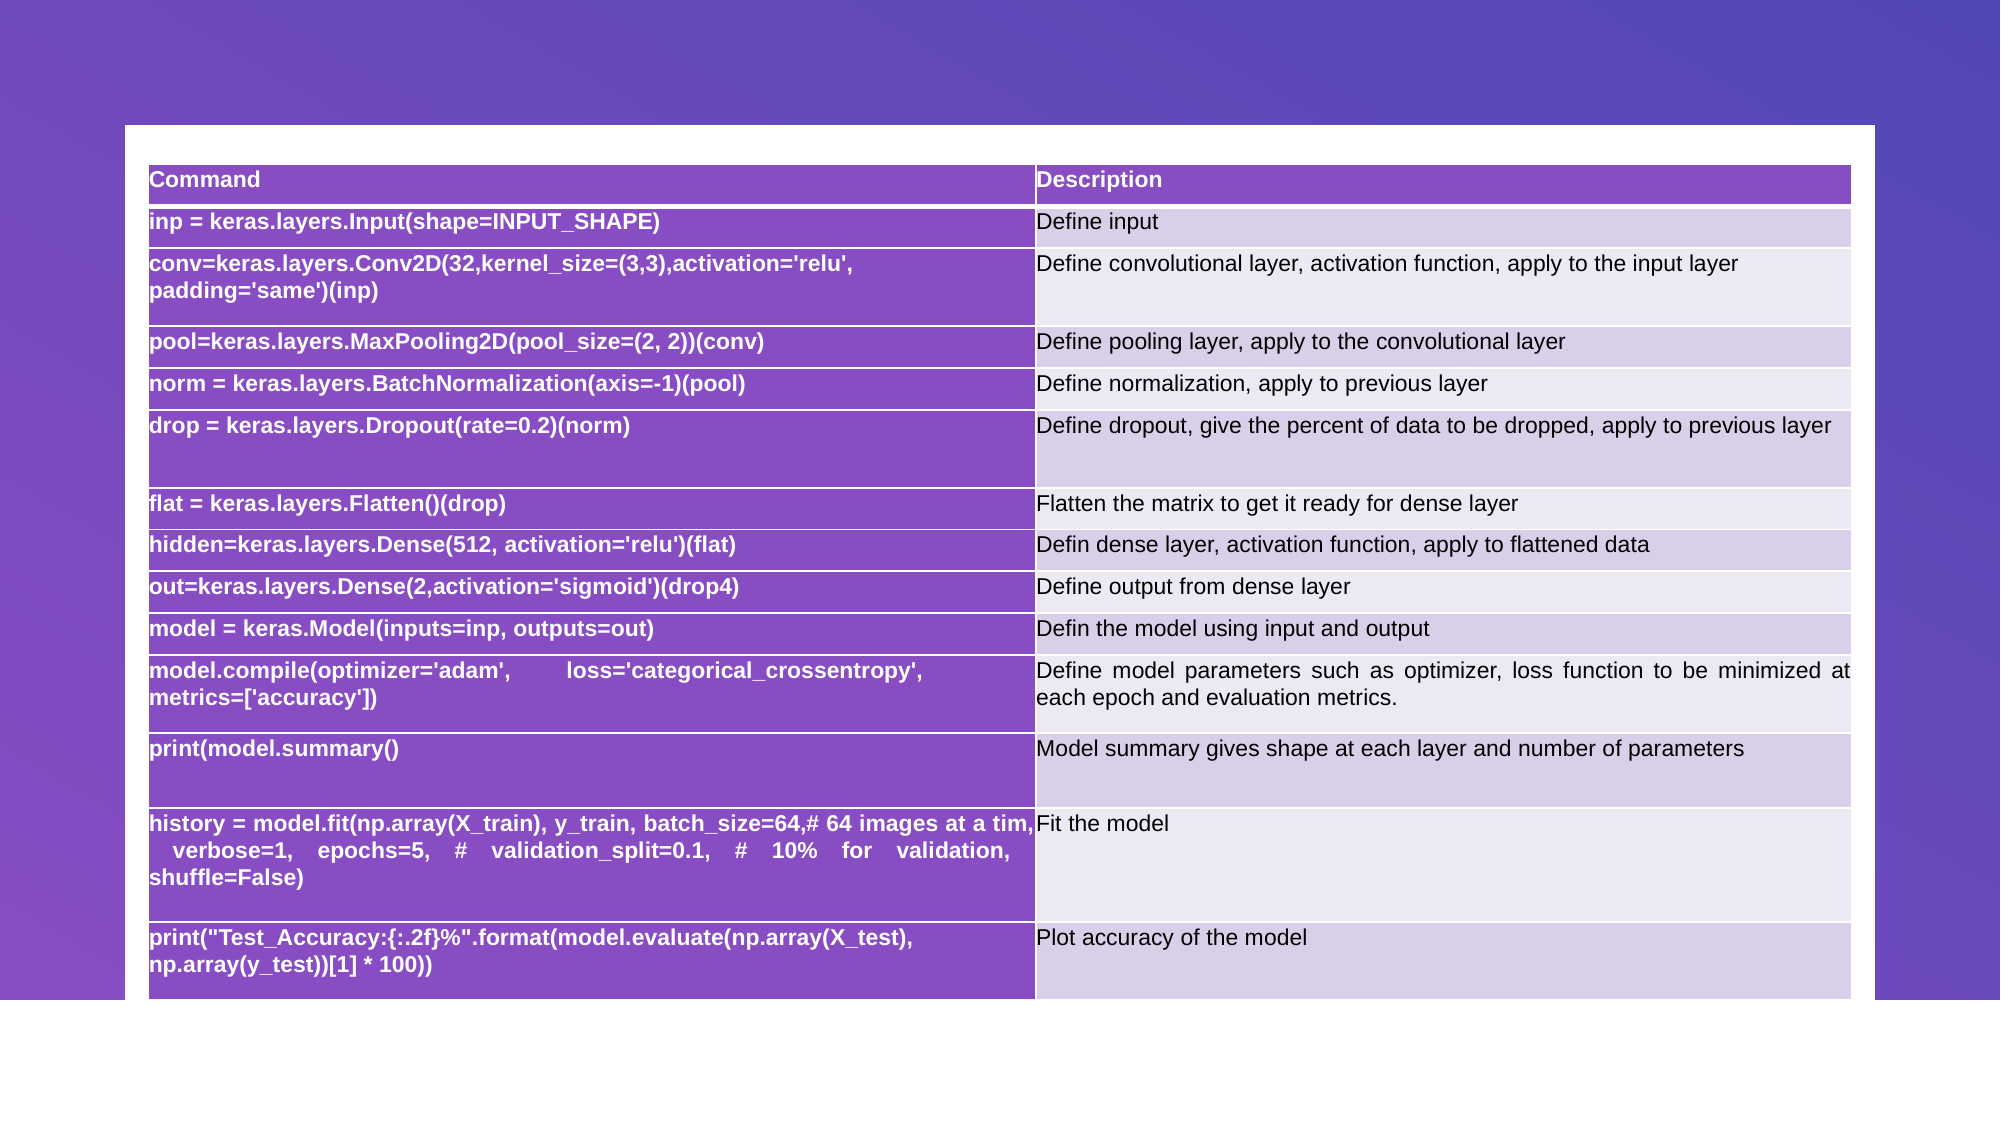

| Command | Description |
| --- | --- |
| inp = keras.layers.Input(shape=INPUT\_SHAPE) | Define input |
| conv=keras.layers.Conv2D(32,kernel\_size=(3,3),activation='relu', padding='same')(inp) | Define convolutional layer, activation function, apply to the input layer |
| pool=keras.layers.MaxPooling2D(pool\_size=(2, 2))(conv) | Define pooling layer, apply to the convolutional layer |
| norm = keras.layers.BatchNormalization(axis=-1)(pool) | Define normalization, apply to previous layer |
| drop = keras.layers.Dropout(rate=0.2)(norm) | Define dropout, give the percent of data to be dropped, apply to previous layer |
| flat = keras.layers.Flatten()(drop) | Flatten the matrix to get it ready for dense layer |
| hidden=keras.layers.Dense(512, activation='relu')(flat) | Defin dense layer, activation function, apply to flattened data |
| out=keras.layers.Dense(2,activation='sigmoid')(drop4) | Define output from dense layer |
| model = keras.Model(inputs=inp, outputs=out) | Defin the model using input and output |
| model.compile(optimizer='adam', loss='categorical\_crossentropy', metrics=['accuracy']) | Define model parameters such as optimizer, loss function to be minimized at each epoch and evaluation metrics. |
| print(model.summary() | Model summary gives shape at each layer and number of parameters |
| history = model.fit(np.array(X\_train), y\_train, batch\_size=64,# 64 images at a tim, verbose=1, epochs=5, # validation\_split=0.1, # 10% for validation, shuffle=False) | Fit the model |
| print("Test\_Accuracy:{:.2f}%".format(model.evaluate(np.array(X\_test), np.array(y\_test))[1] \* 100)) | Plot accuracy of the model |